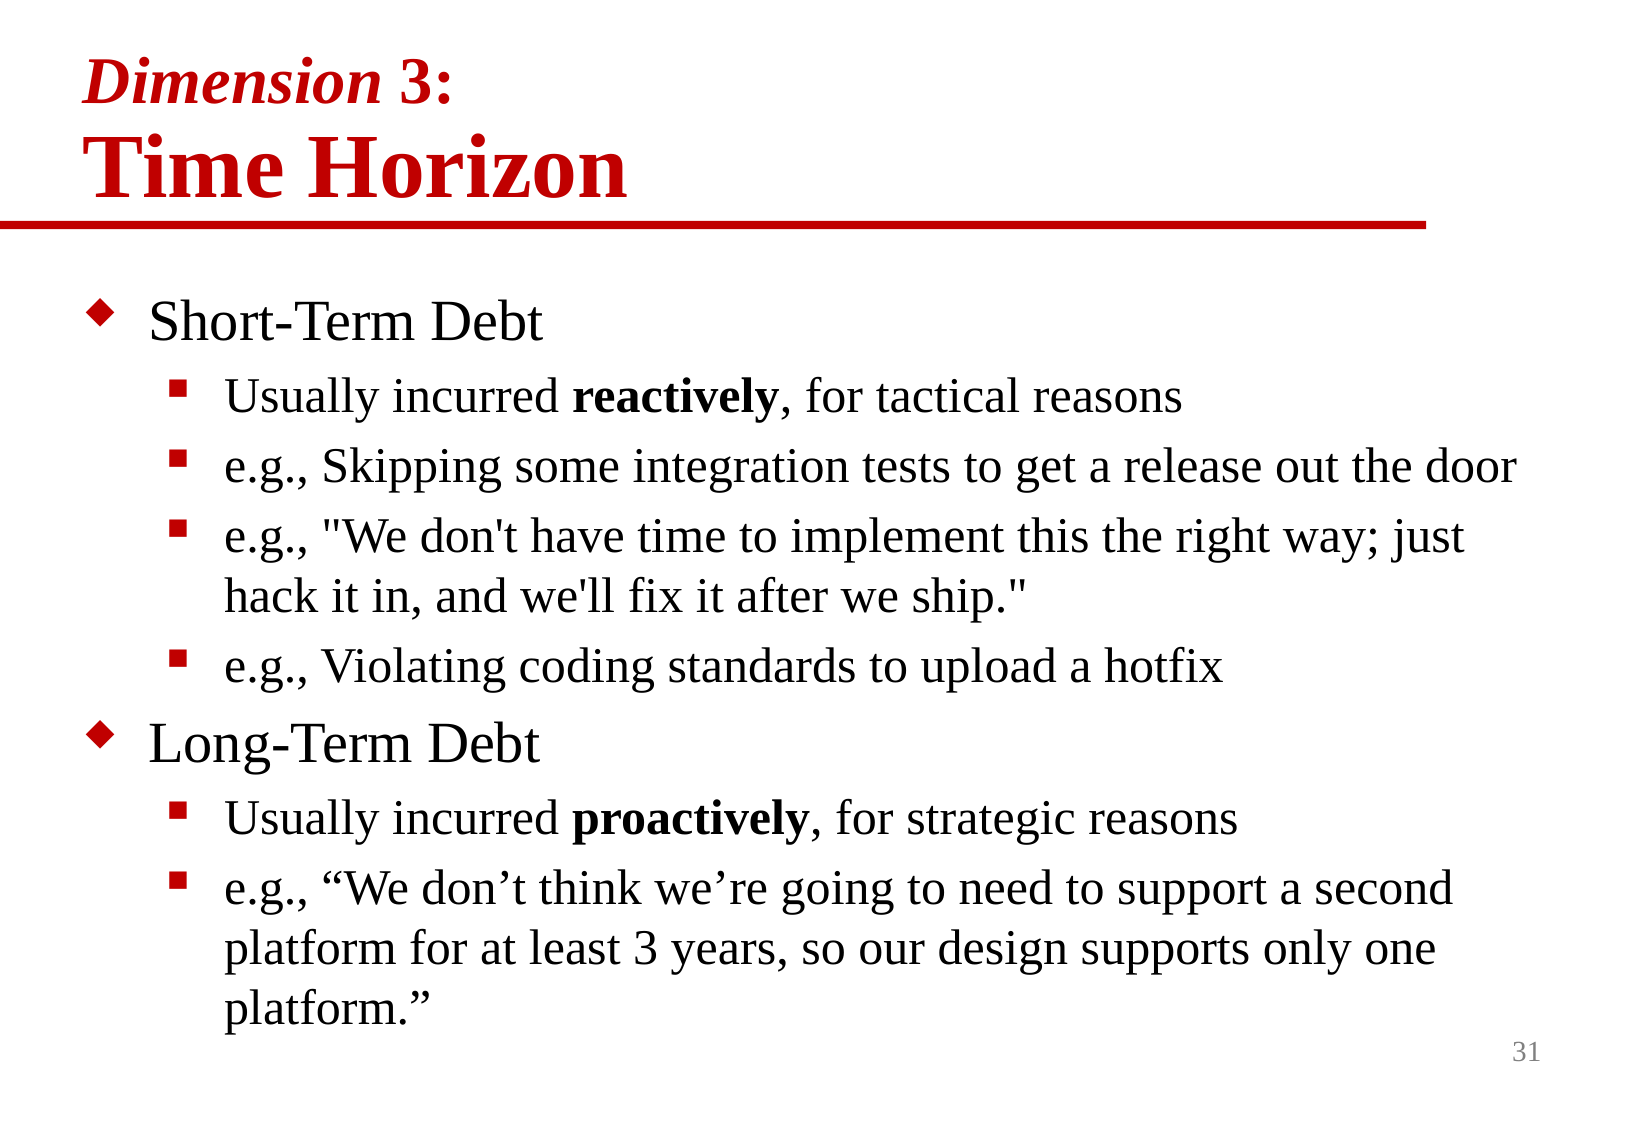

# Dimension 3: Time Horizon
Short-Term Debt
Usually incurred reactively, for tactical reasons
e.g., Skipping some integration tests to get a release out the door
e.g., "We don't have time to implement this the right way; just hack it in, and we'll fix it after we ship."
e.g., Violating coding standards to upload a hotfix
Long-Term Debt
Usually incurred proactively, for strategic reasons
e.g., “We don’t think we’re going to need to support a second platform for at least 3 years, so our design supports only one platform.”
31